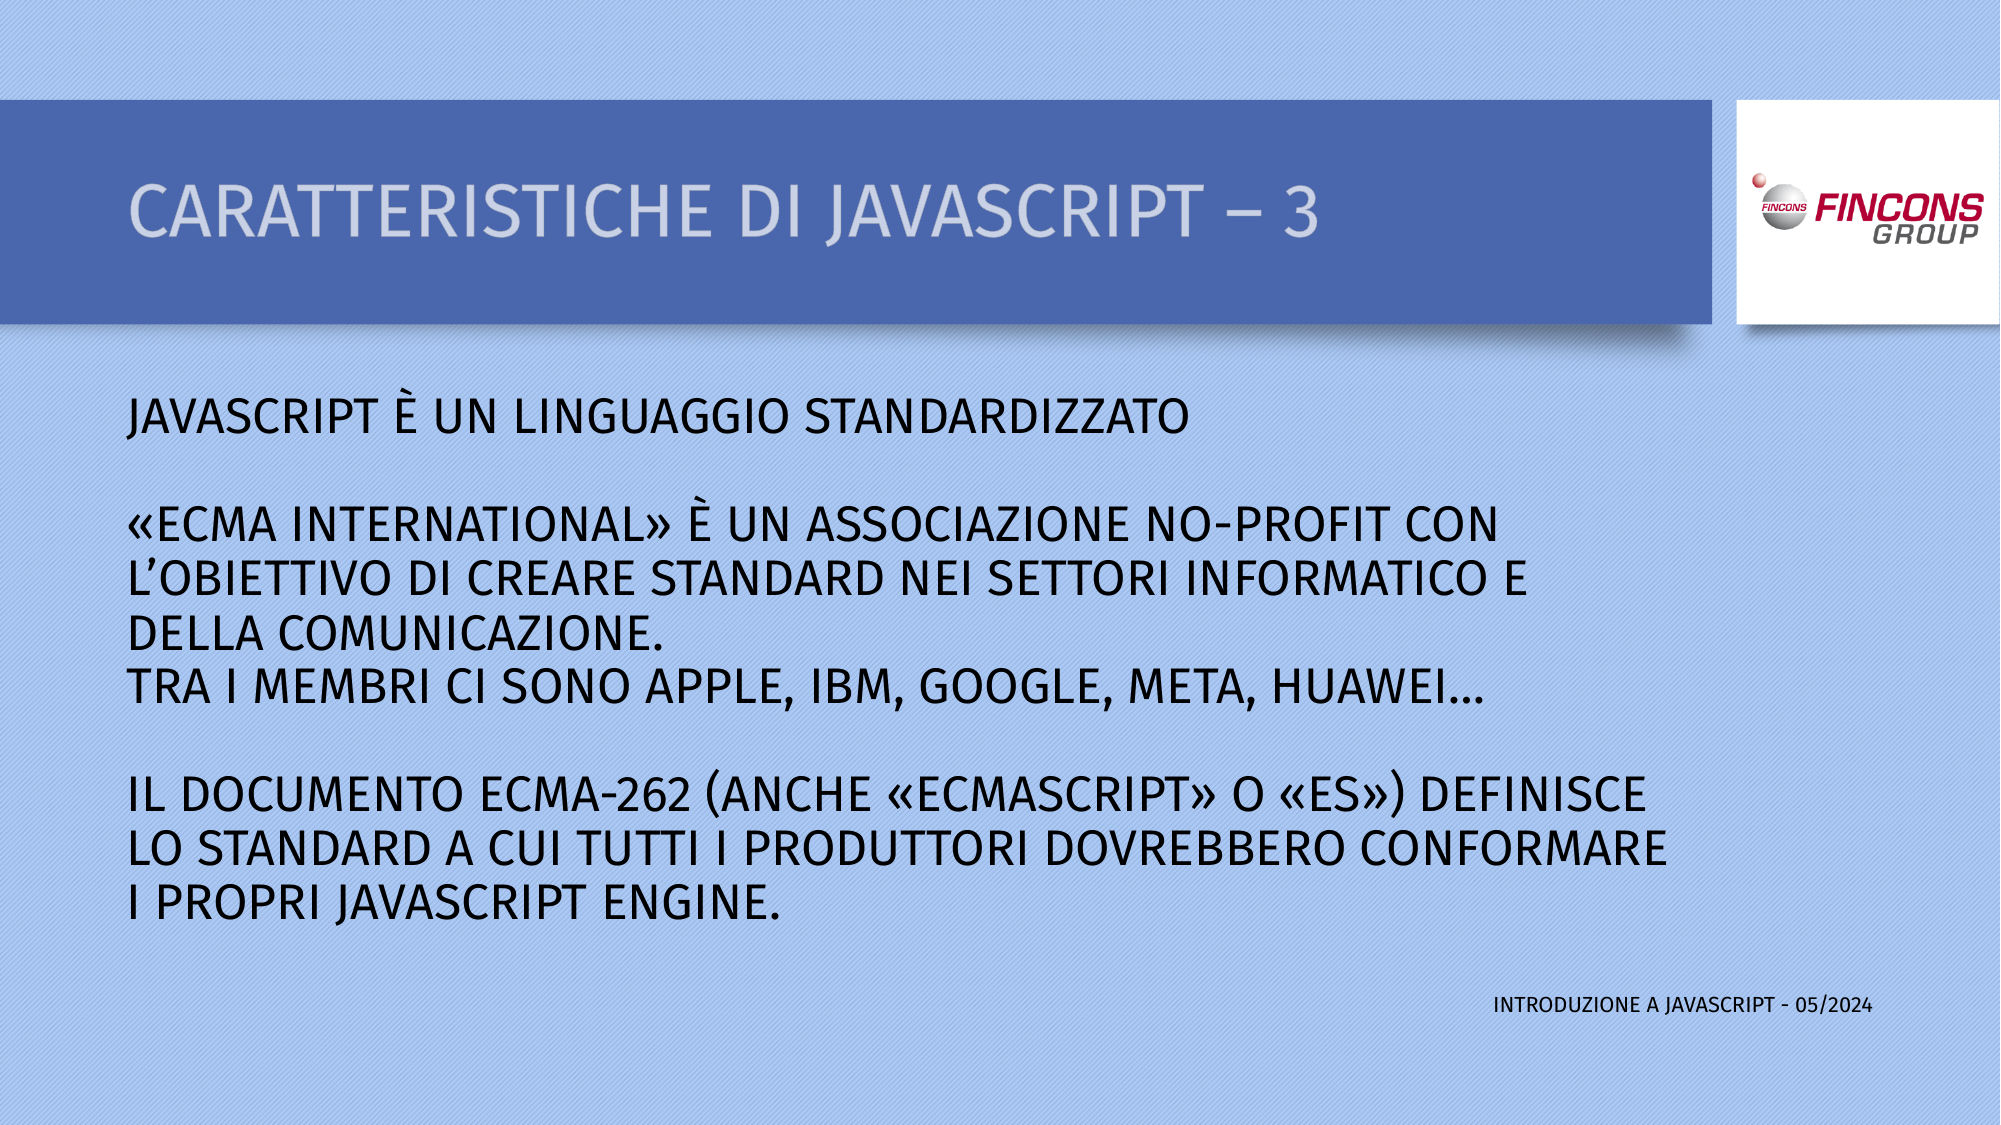

# CARATTERISTICHE DI JAVASCRIPT – 3
JAVASCRIPT È UN LINGUAGGIO STANDARDIZZATO
«ECMA INTERNATIONAL» È UN ASSOCIAZIONE NO-PROFIT CON L’OBIETTIVO DI CREARE STANDARD NEI SETTORI INFORMATICO E DELLA COMUNICAZIONE.
TRA I MEMBRI CI SONO APPLE, IBM, GOOGLE, META, HUAWEI…
IL DOCUMENTO ECMA-262 (ANCHE «ECMASCRIPT» O «ES») DEFINISCE LO STANDARD A CUI TUTTI I PRODUTTORI DOVREBBERO CONFORMARE I PROPRI JAVASCRIPT ENGINE.
INTRODUZIONE A JAVASCRIPT - 05/2024